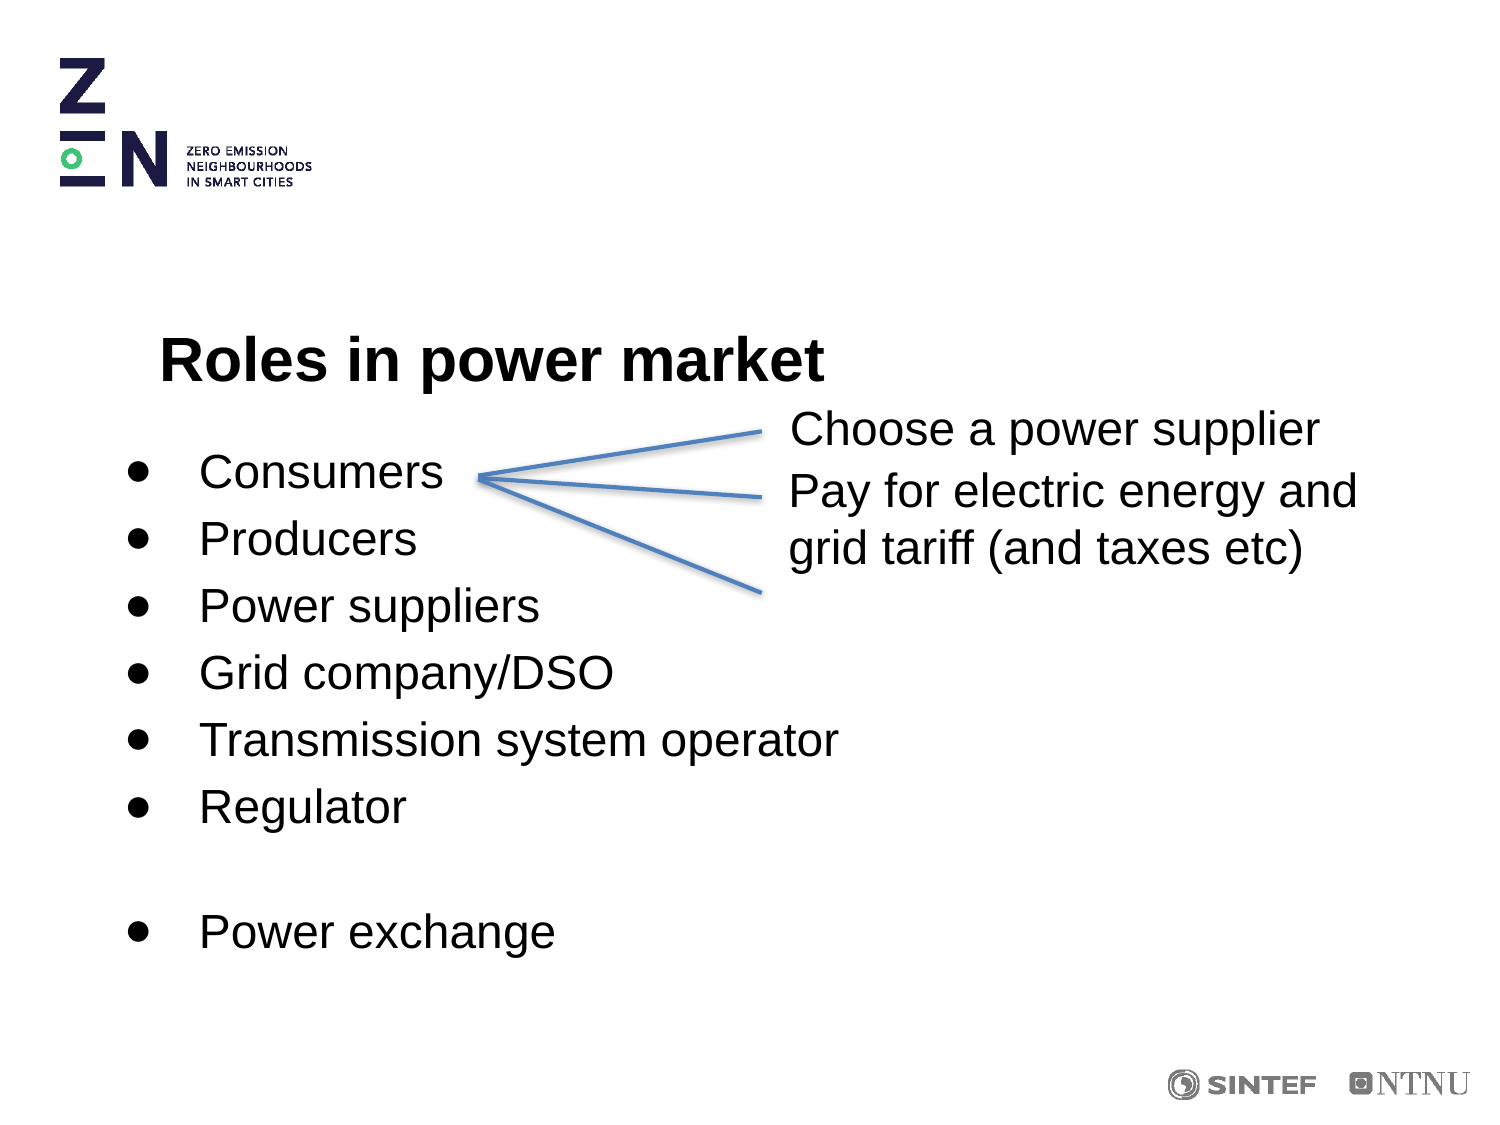

# Roles in power market

Consumers
Producers
Power suppliers
Grid company/DSO
Transmission system operator
Regulator
Power exchange

 Choose a power supplier
Pay for electric energy and grid tariff (and taxes etc)